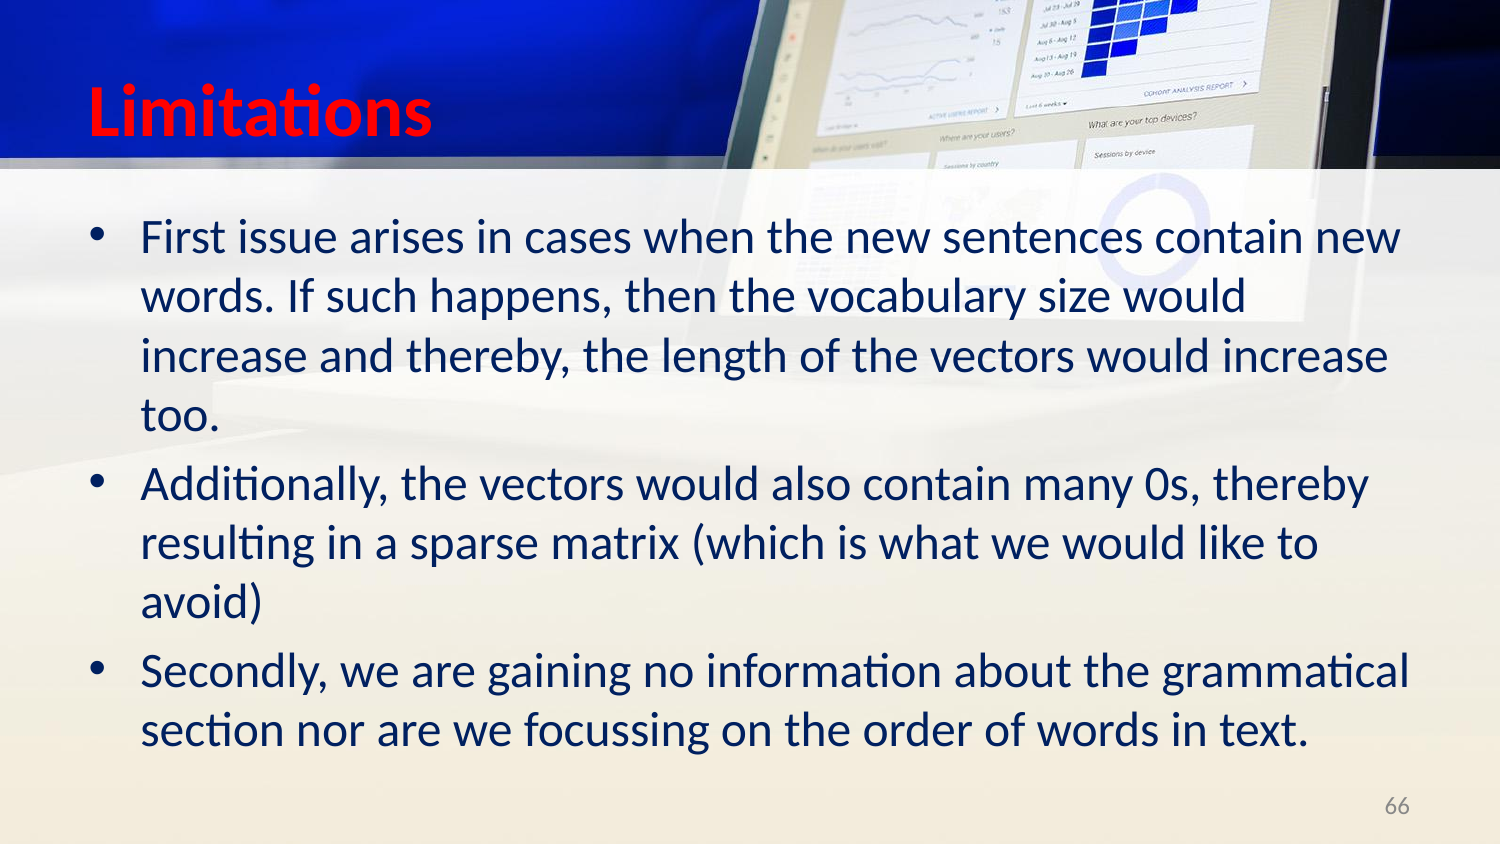

# Limitations
First issue arises in cases when the new sentences contain new words. If such happens, then the vocabulary size would increase and thereby, the length of the vectors would increase too.
Additionally, the vectors would also contain many 0s, thereby resulting in a sparse matrix (which is what we would like to avoid)
Secondly, we are gaining no information about the grammatical section nor are we focussing on the order of words in text.

66